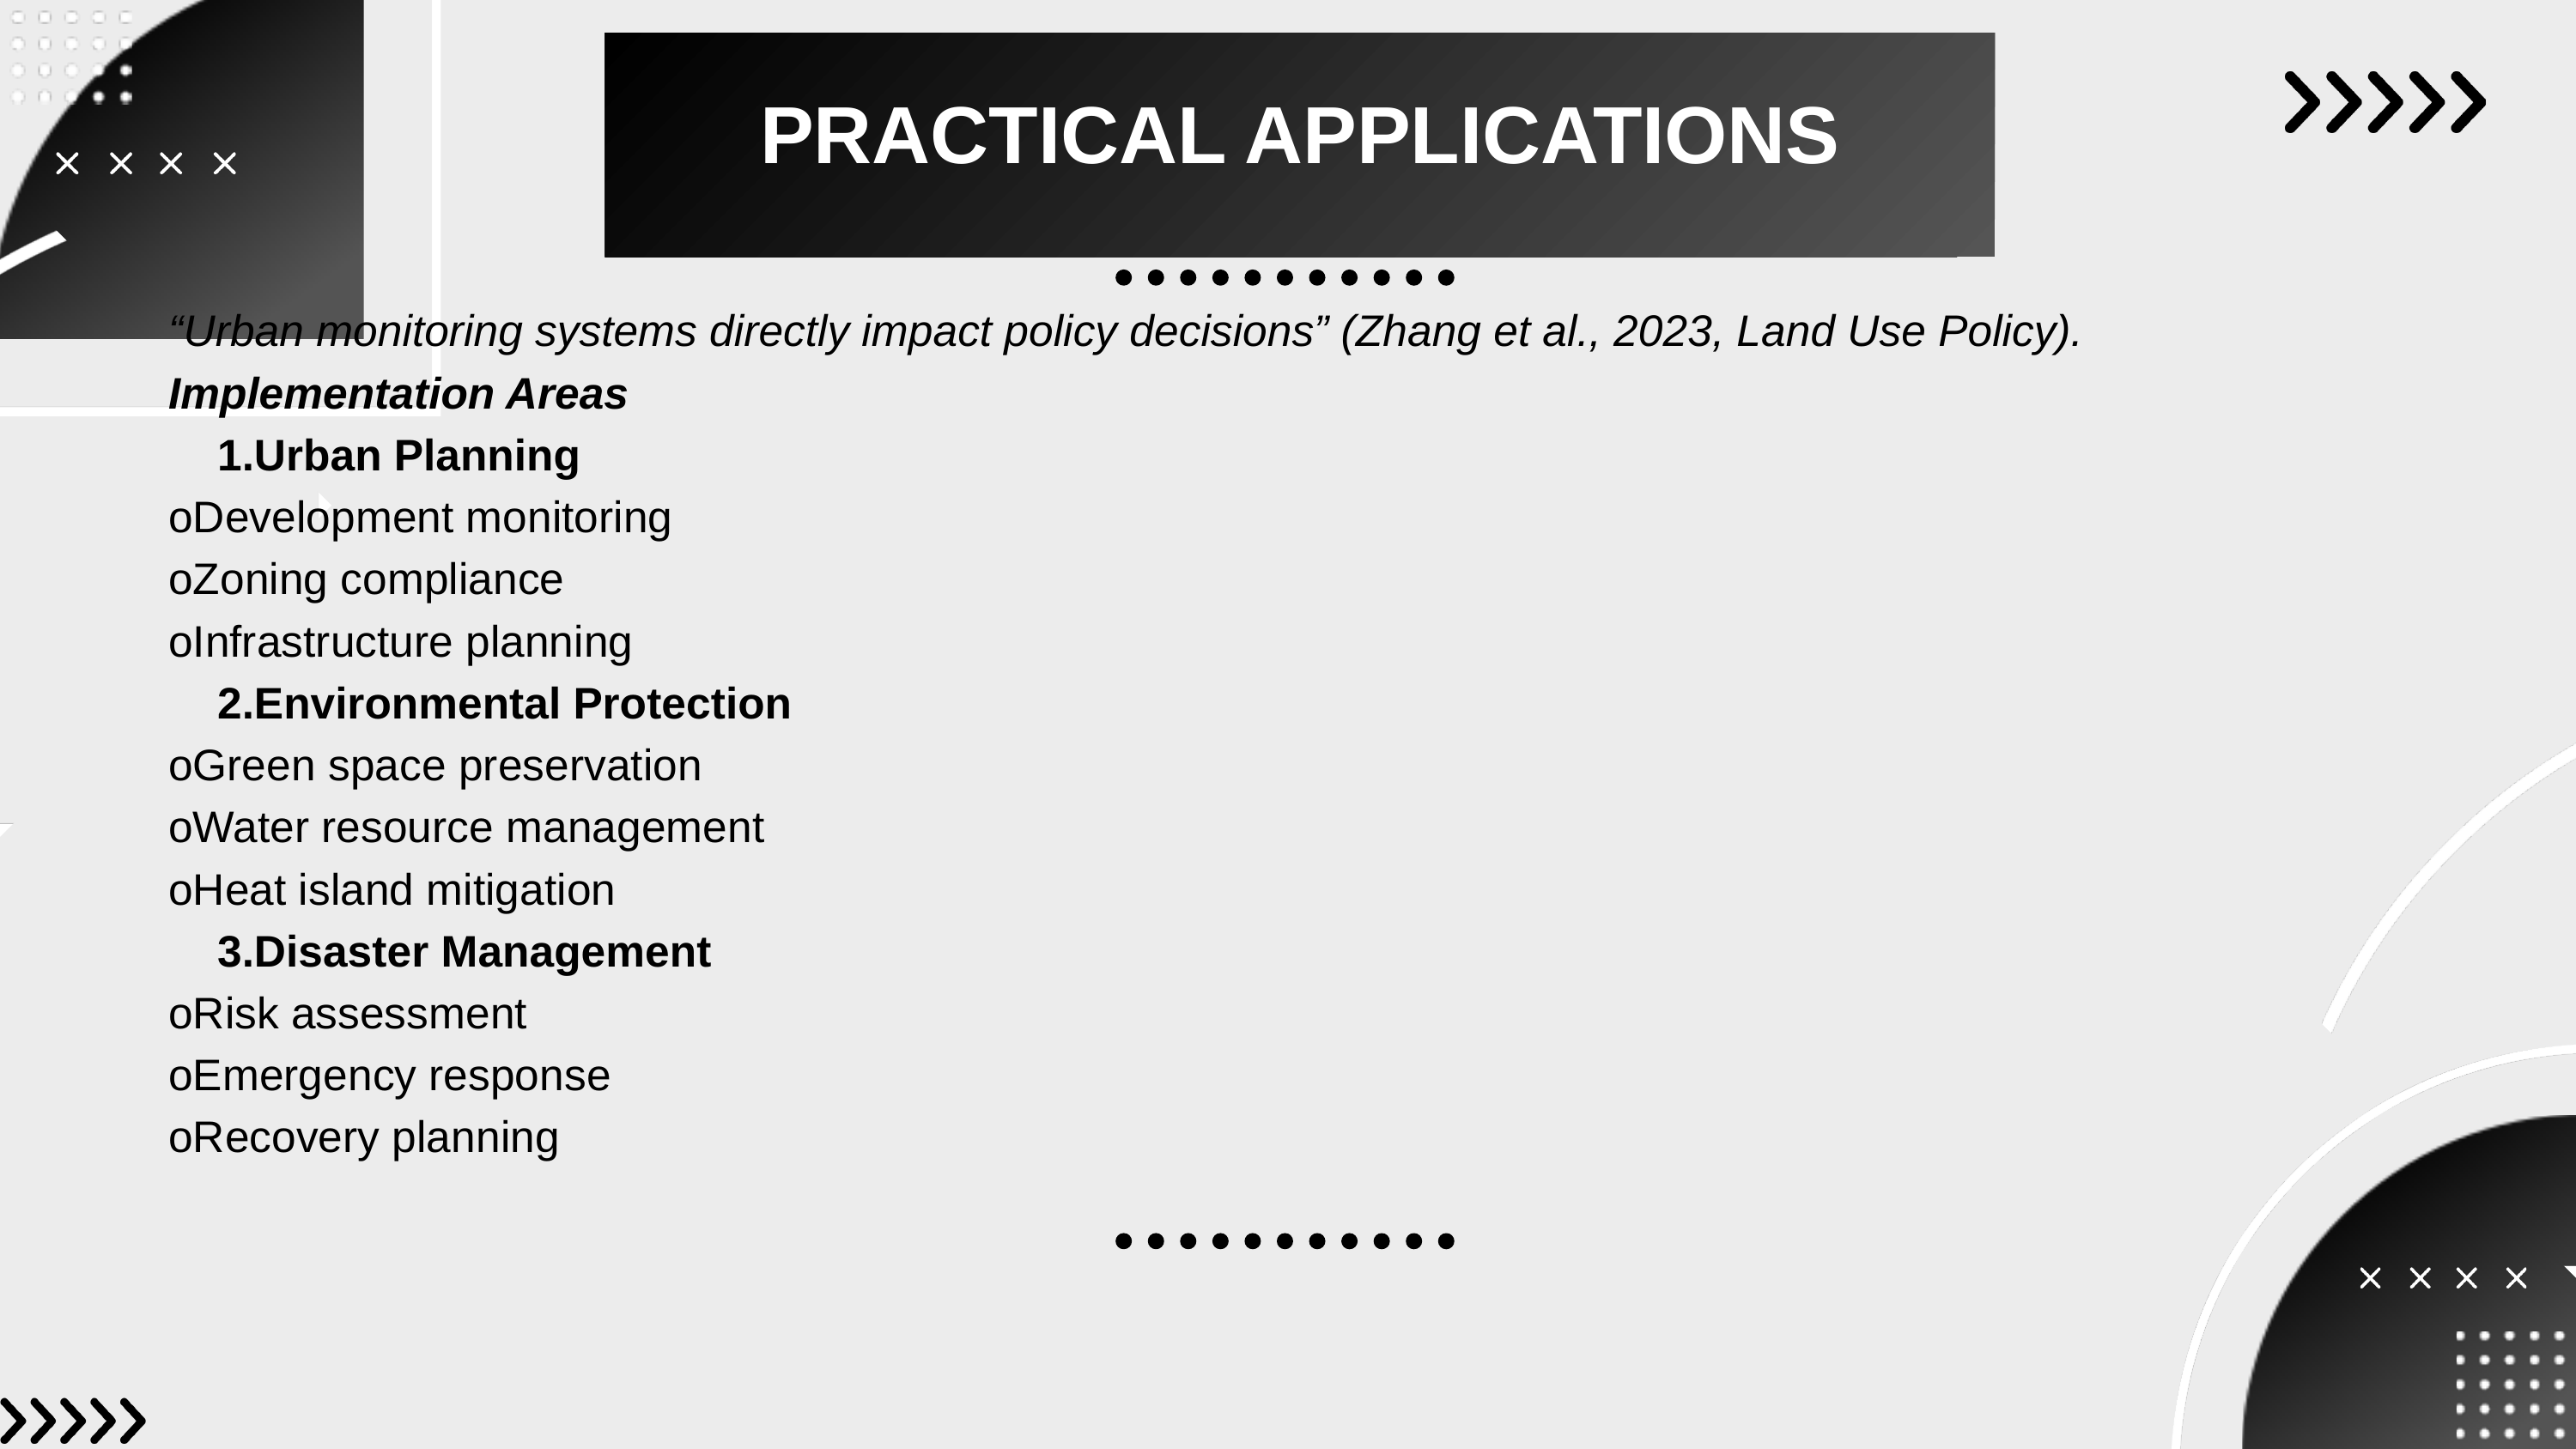

PRACTICAL APPLICATIONS

“Urban monitoring systems directly impact policy decisions” (Zhang et al., 2023, Land Use Policy).
Implementation Areas
    1.Urban Planning
oDevelopment monitoring
oZoning compliance
oInfrastructure planning
    2.Environmental Protection
oGreen space preservation
oWater resource management
oHeat island mitigation
    3.Disaster Management
oRisk assessment
oEmergency response
oRecovery planning